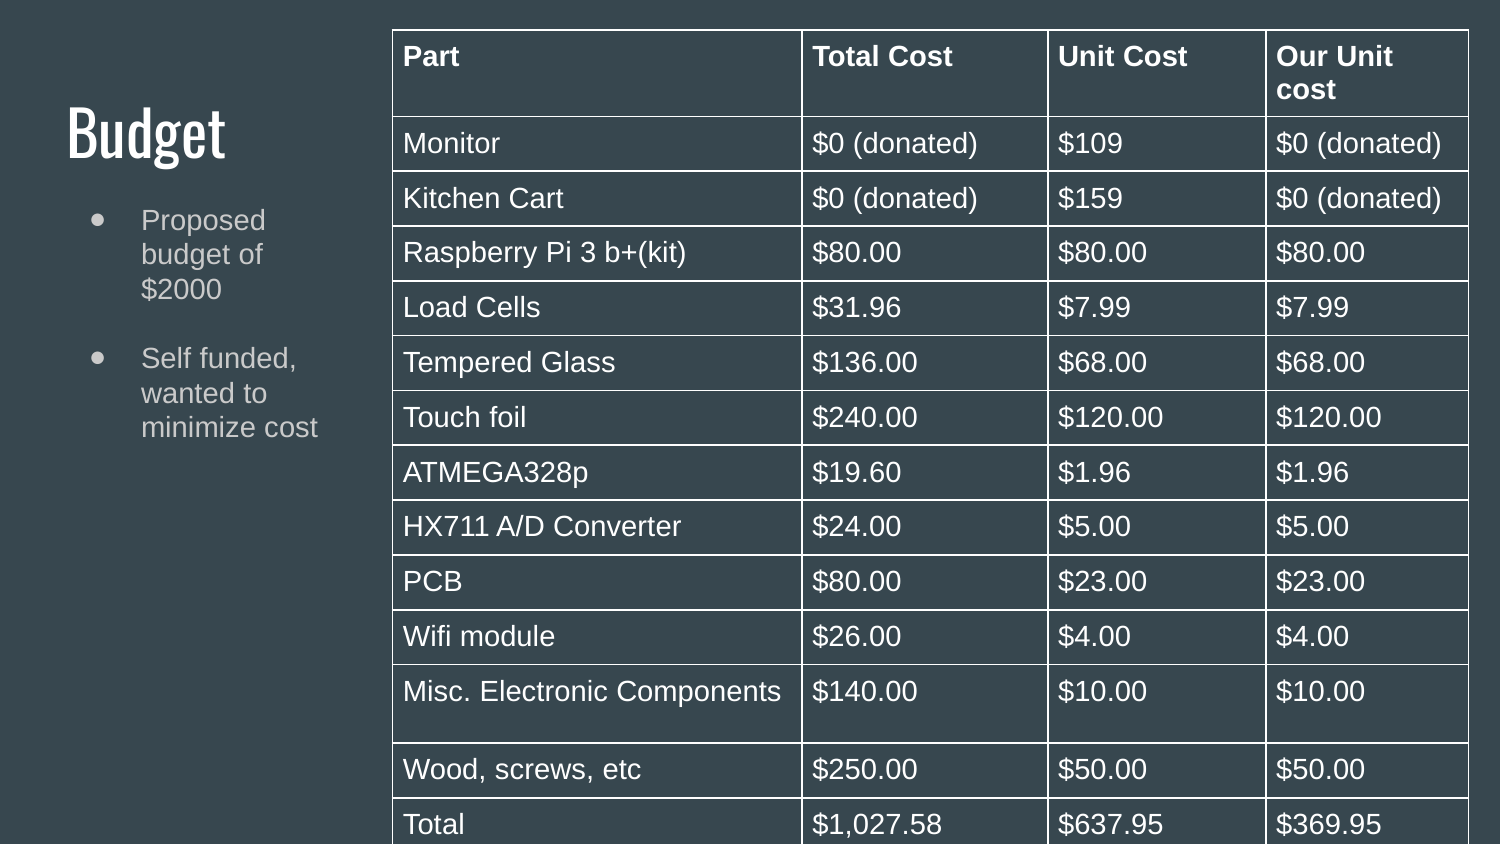

| Part | Total Cost | Unit Cost | Our Unit cost |
| --- | --- | --- | --- |
| Monitor | $0 (donated) | $109 | $0 (donated) |
| Kitchen Cart | $0 (donated) | $159 | $0 (donated) |
| Raspberry Pi 3 b+(kit) | $80.00 | $80.00 | $80.00 |
| Load Cells | $31.96 | $7.99 | $7.99 |
| Tempered Glass | $136.00 | $68.00 | $68.00 |
| Touch foil | $240.00 | $120.00 | $120.00 |
| ATMEGA328p | $19.60 | $1.96 | $1.96 |
| HX711 A/D Converter | $24.00 | $5.00 | $5.00 |
| PCB | $80.00 | $23.00 | $23.00 |
| Wifi module | $26.00 | $4.00 | $4.00 |
| Misc. Electronic Components | $140.00 | $10.00 | $10.00 |
| Wood, screws, etc | $250.00 | $50.00 | $50.00 |
| Total | $1,027.58 | $637.95 | $369.95 |
# Budget
Proposed budget of $2000
Self funded, wanted to minimize cost